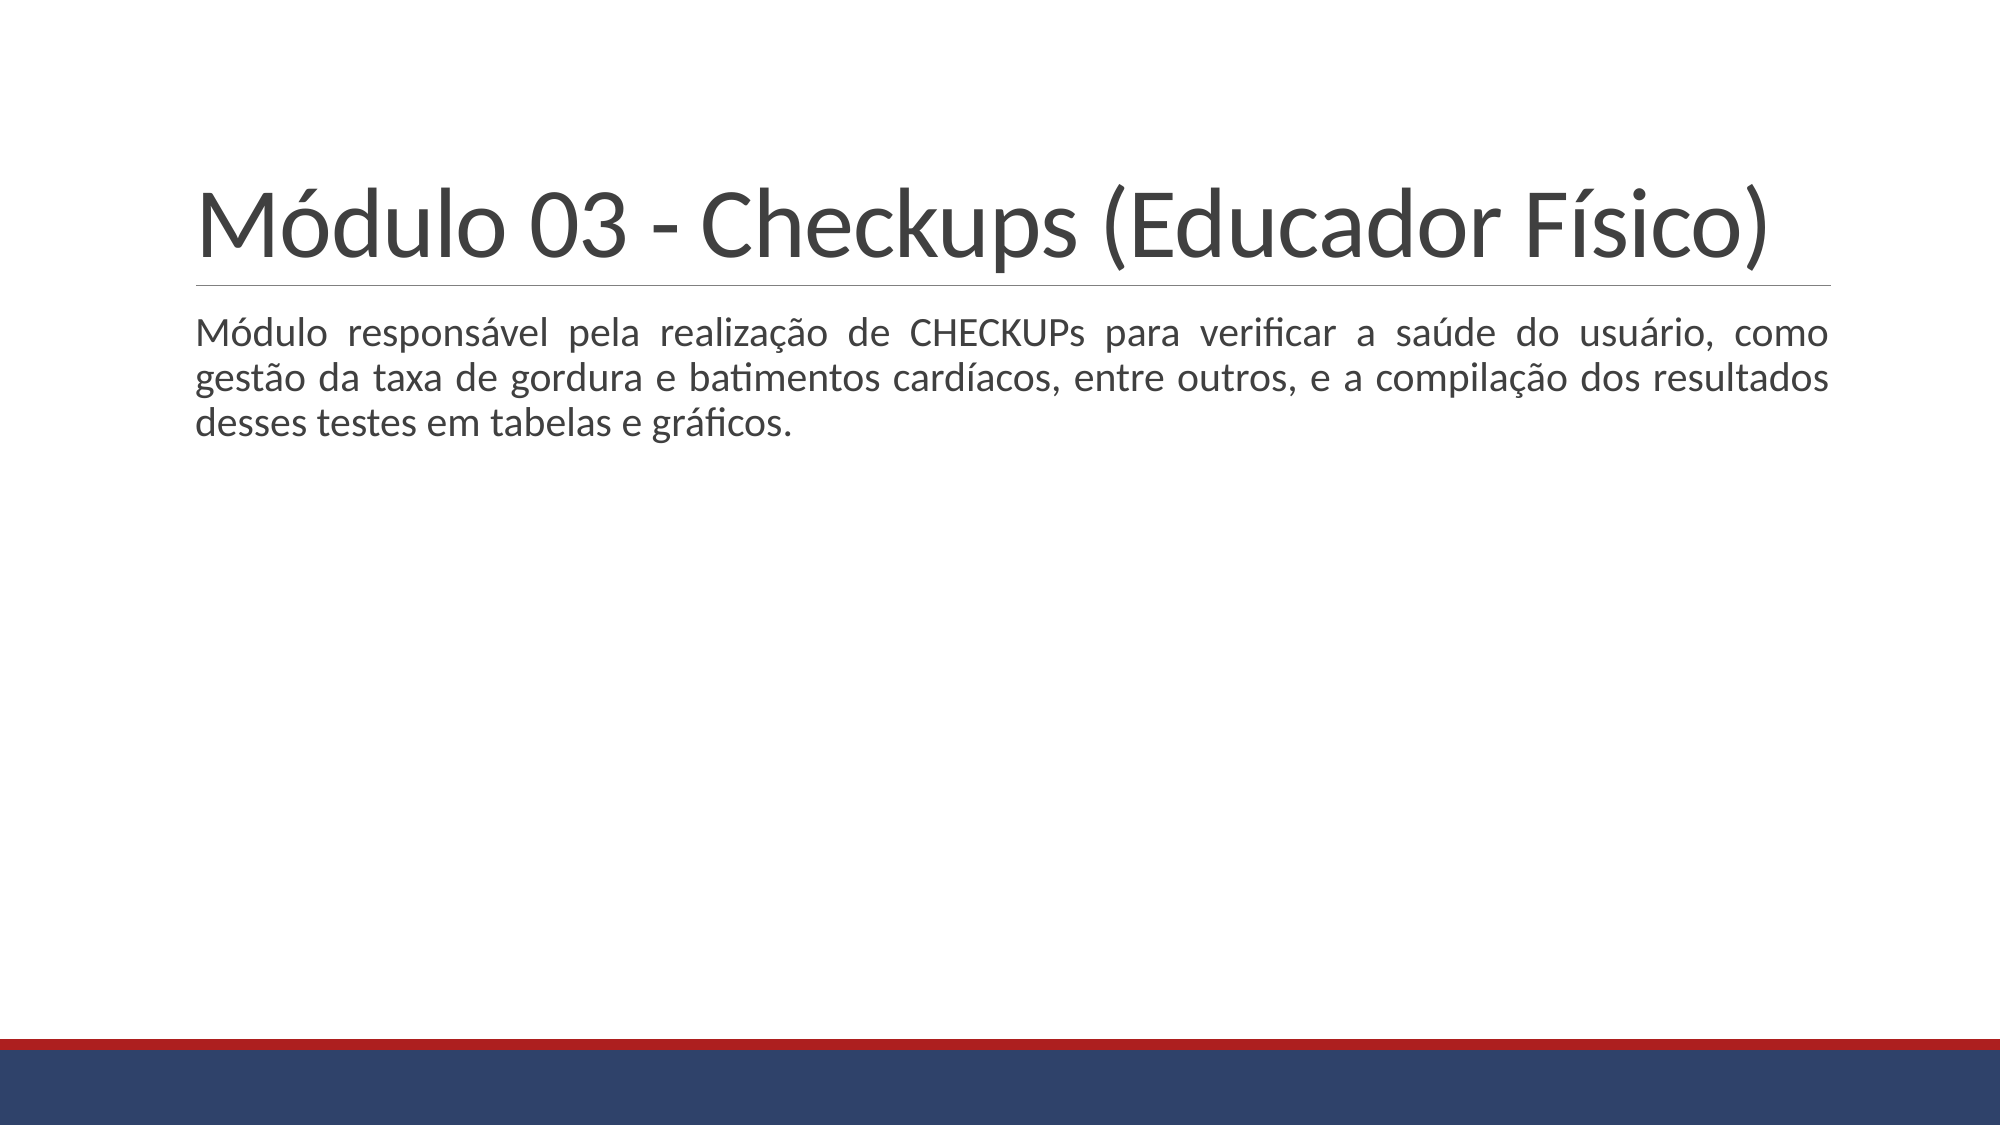

# Módulo 03 - Checkups (Educador Físico)
Módulo responsável pela realização de CHECKUPs para verificar a saúde do usuário, como gestão da taxa de gordura e batimentos cardíacos, entre outros, e a compilação dos resultados desses testes em tabelas e gráficos.